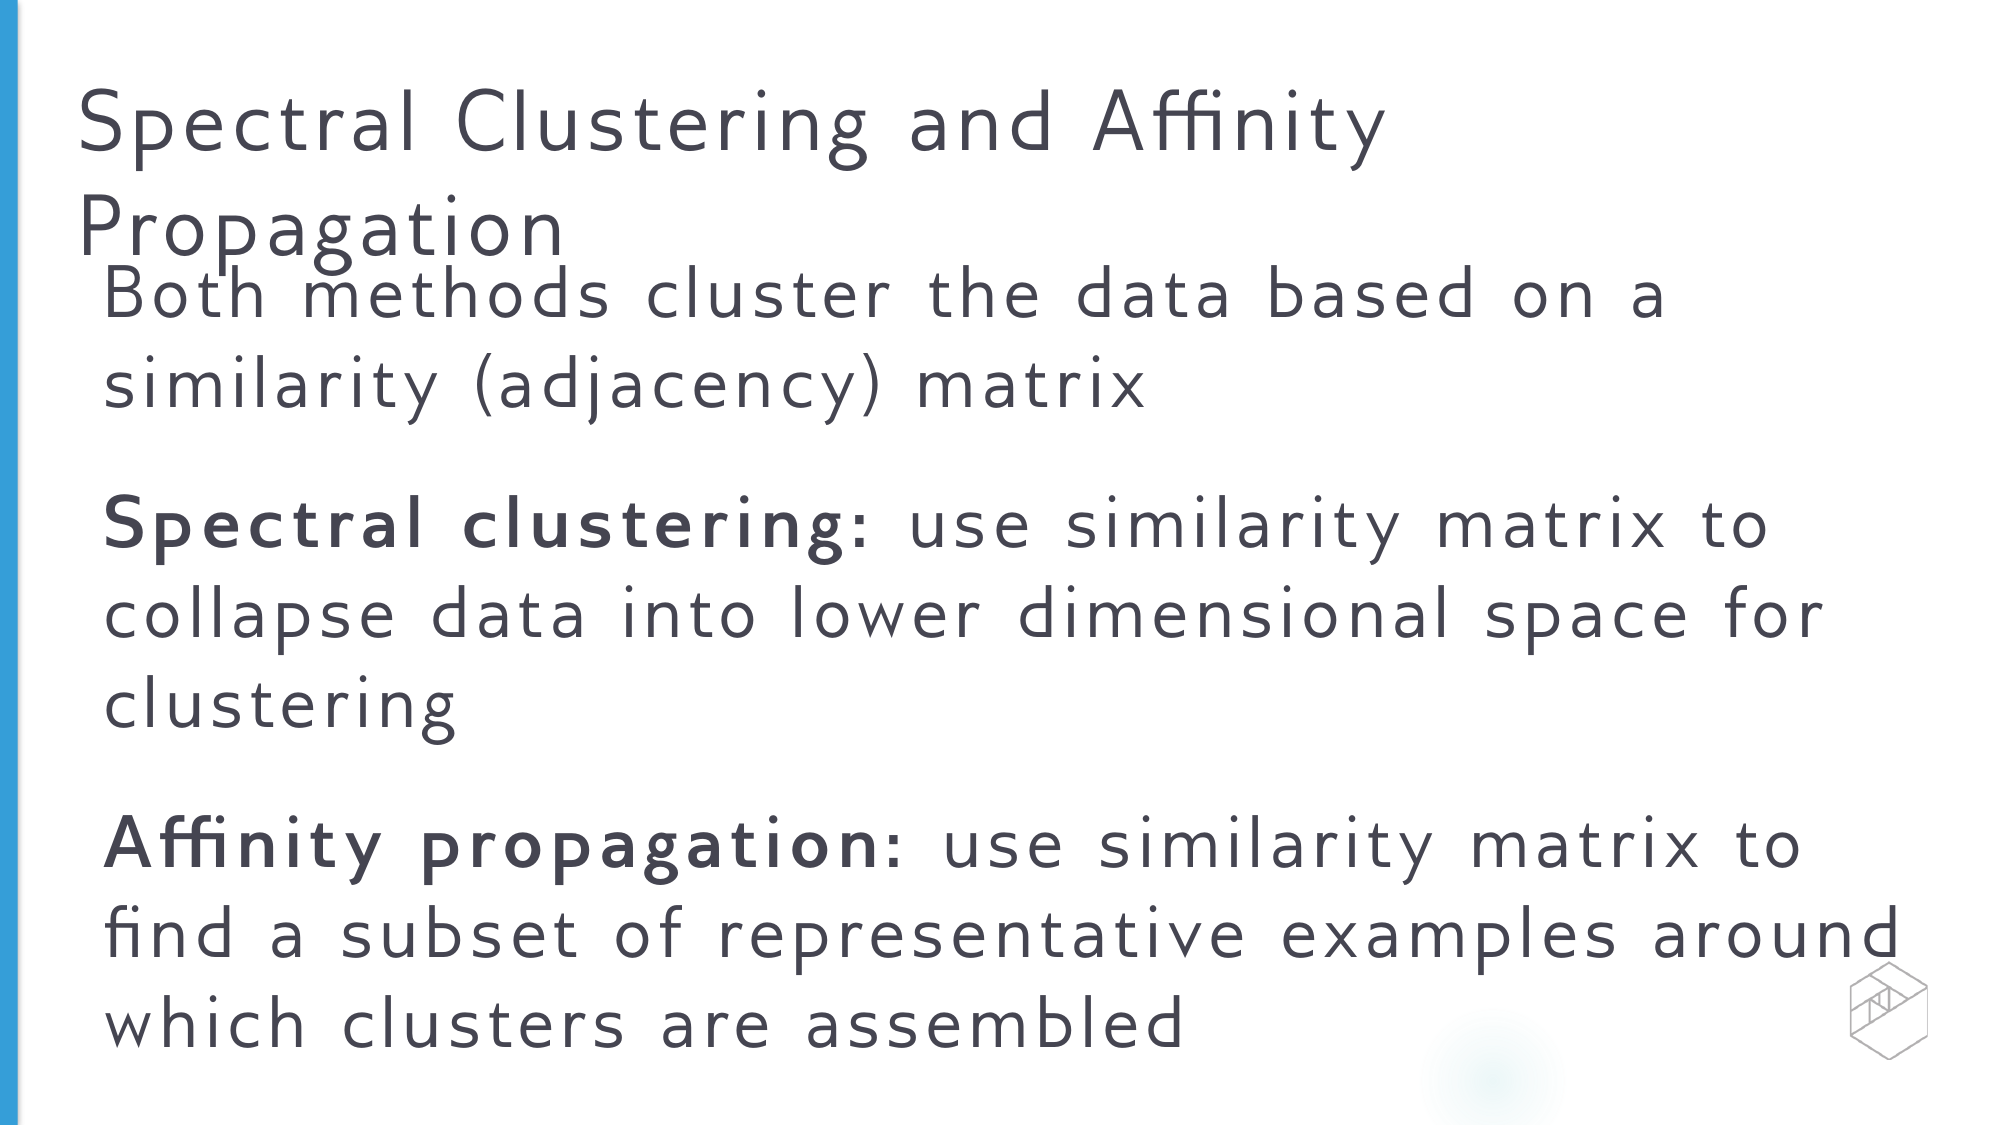

# Spectral Clustering and Affinity Propagation
Both methods cluster the data based on a similarity (adjacency) matrix

Spectral clustering: use similarity matrix to collapse data into lower dimensional space for clustering

Affinity propagation: use similarity matrix to find a subset of representative examples around which clusters are assembled